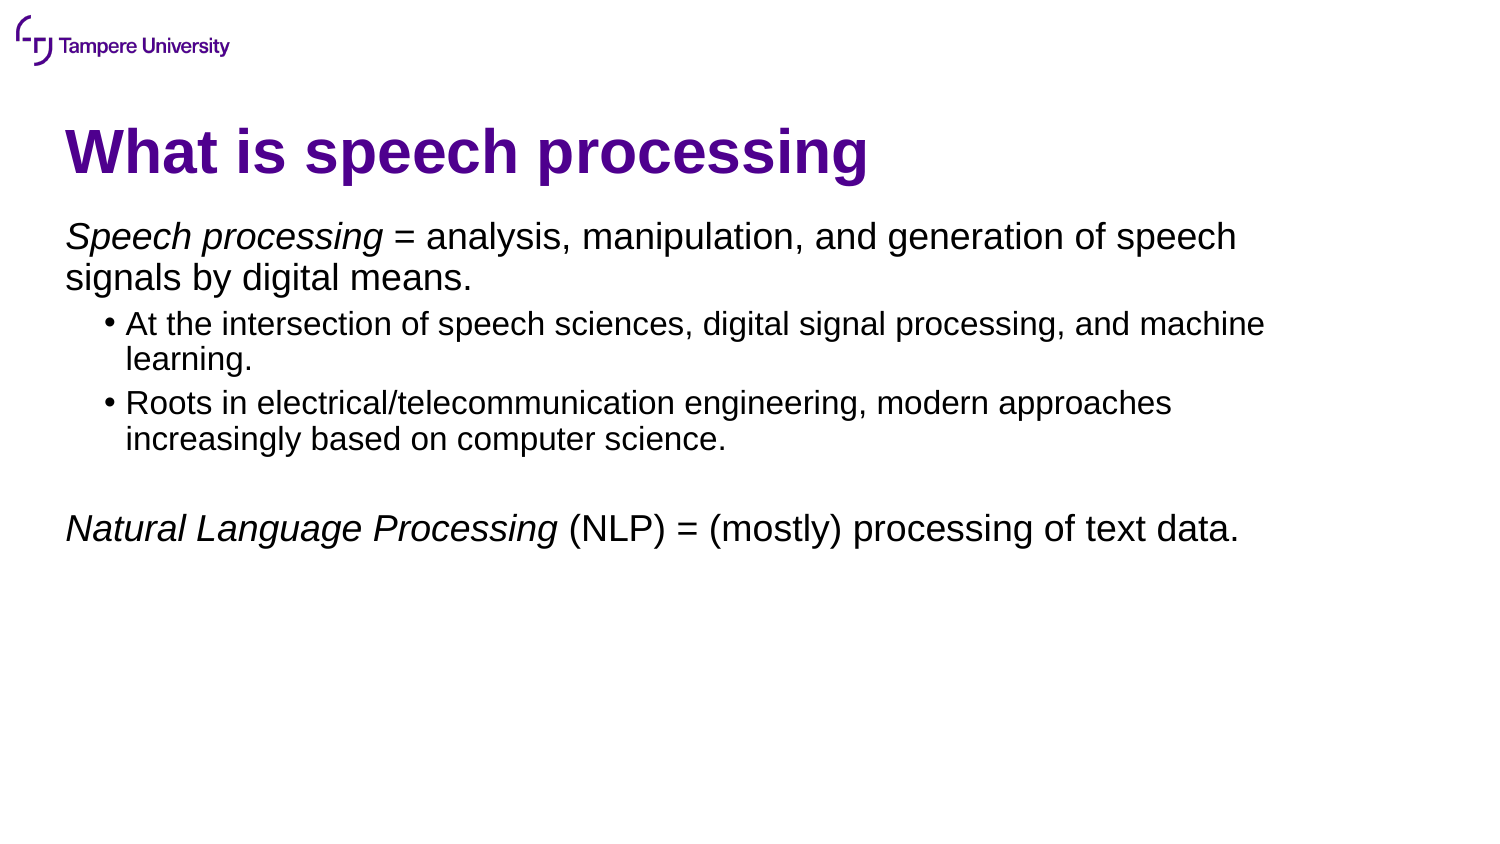

# What is speech processing
Speech processing = analysis, manipulation, and generation of speech signals by digital means.
At the intersection of speech sciences, digital signal processing, and machine learning.
Roots in electrical/telecommunication engineering, modern approaches increasingly based on computer science.
Natural Language Processing (NLP) = (mostly) processing of text data.